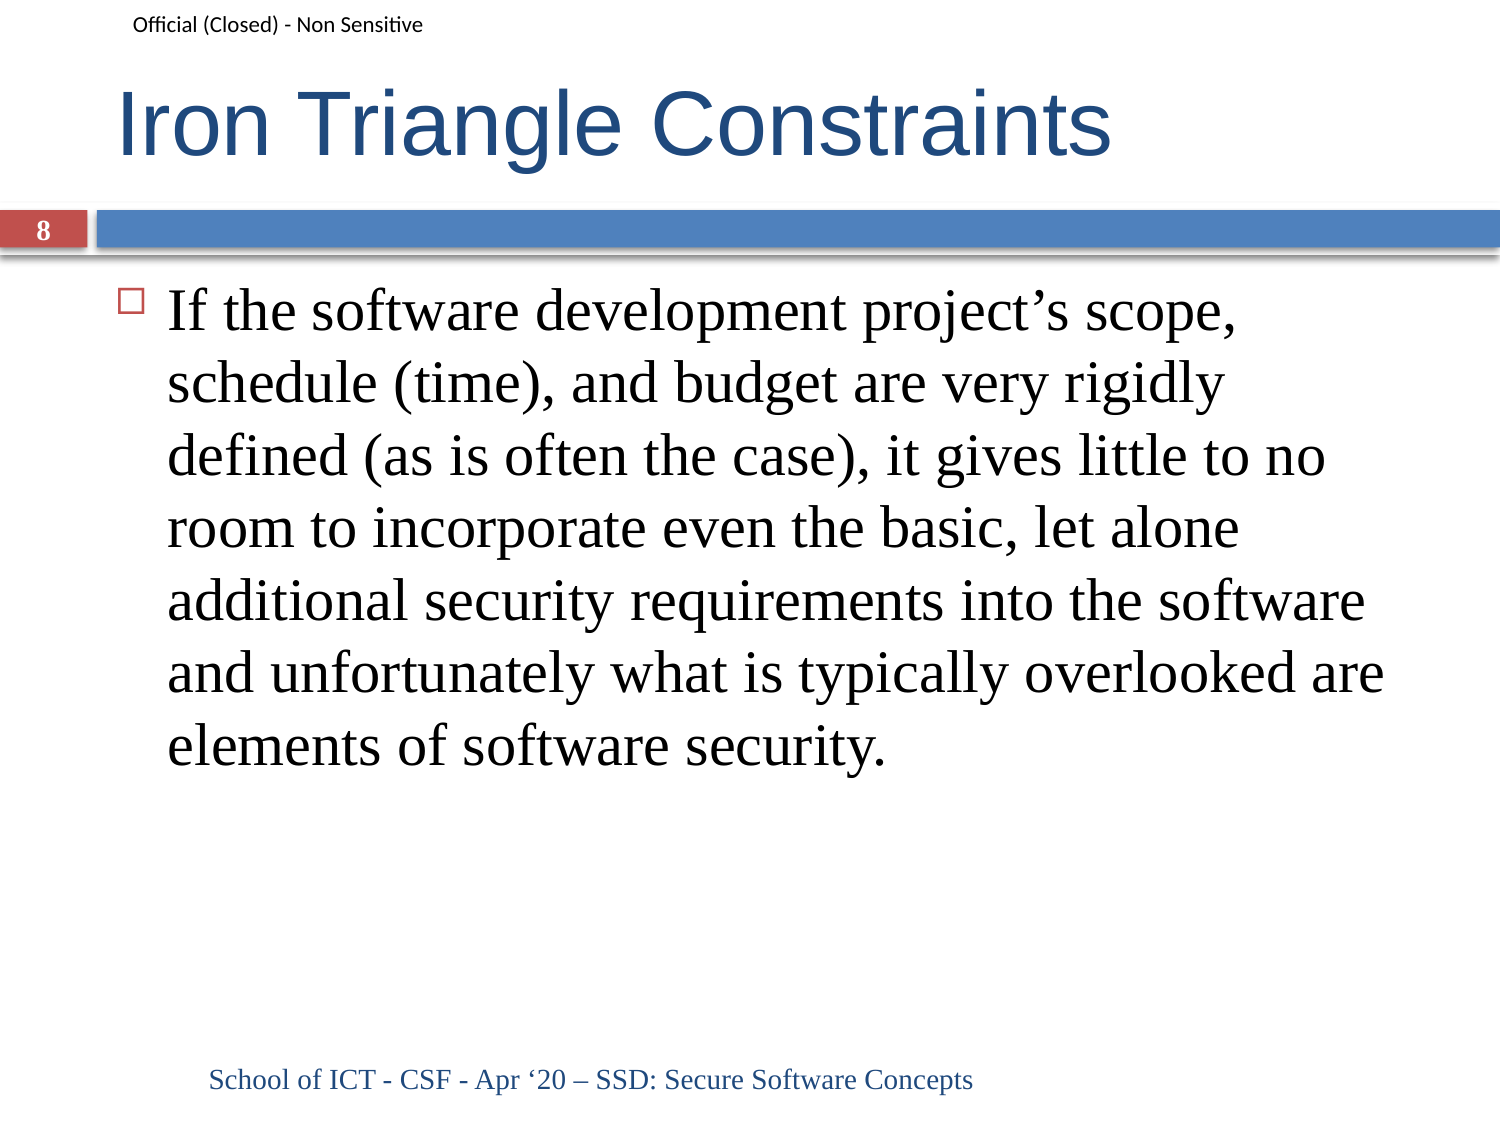

# Iron Triangle Constraints
8
If the software development project’s scope, schedule (time), and budget are very rigidly defined (as is often the case), it gives little to no room to incorporate even the basic, let alone additional security requirements into the software and unfortunately what is typically overlooked are elements of software security.
School of ICT - CSF - Apr ‘20 – SSD: Secure Software Concepts